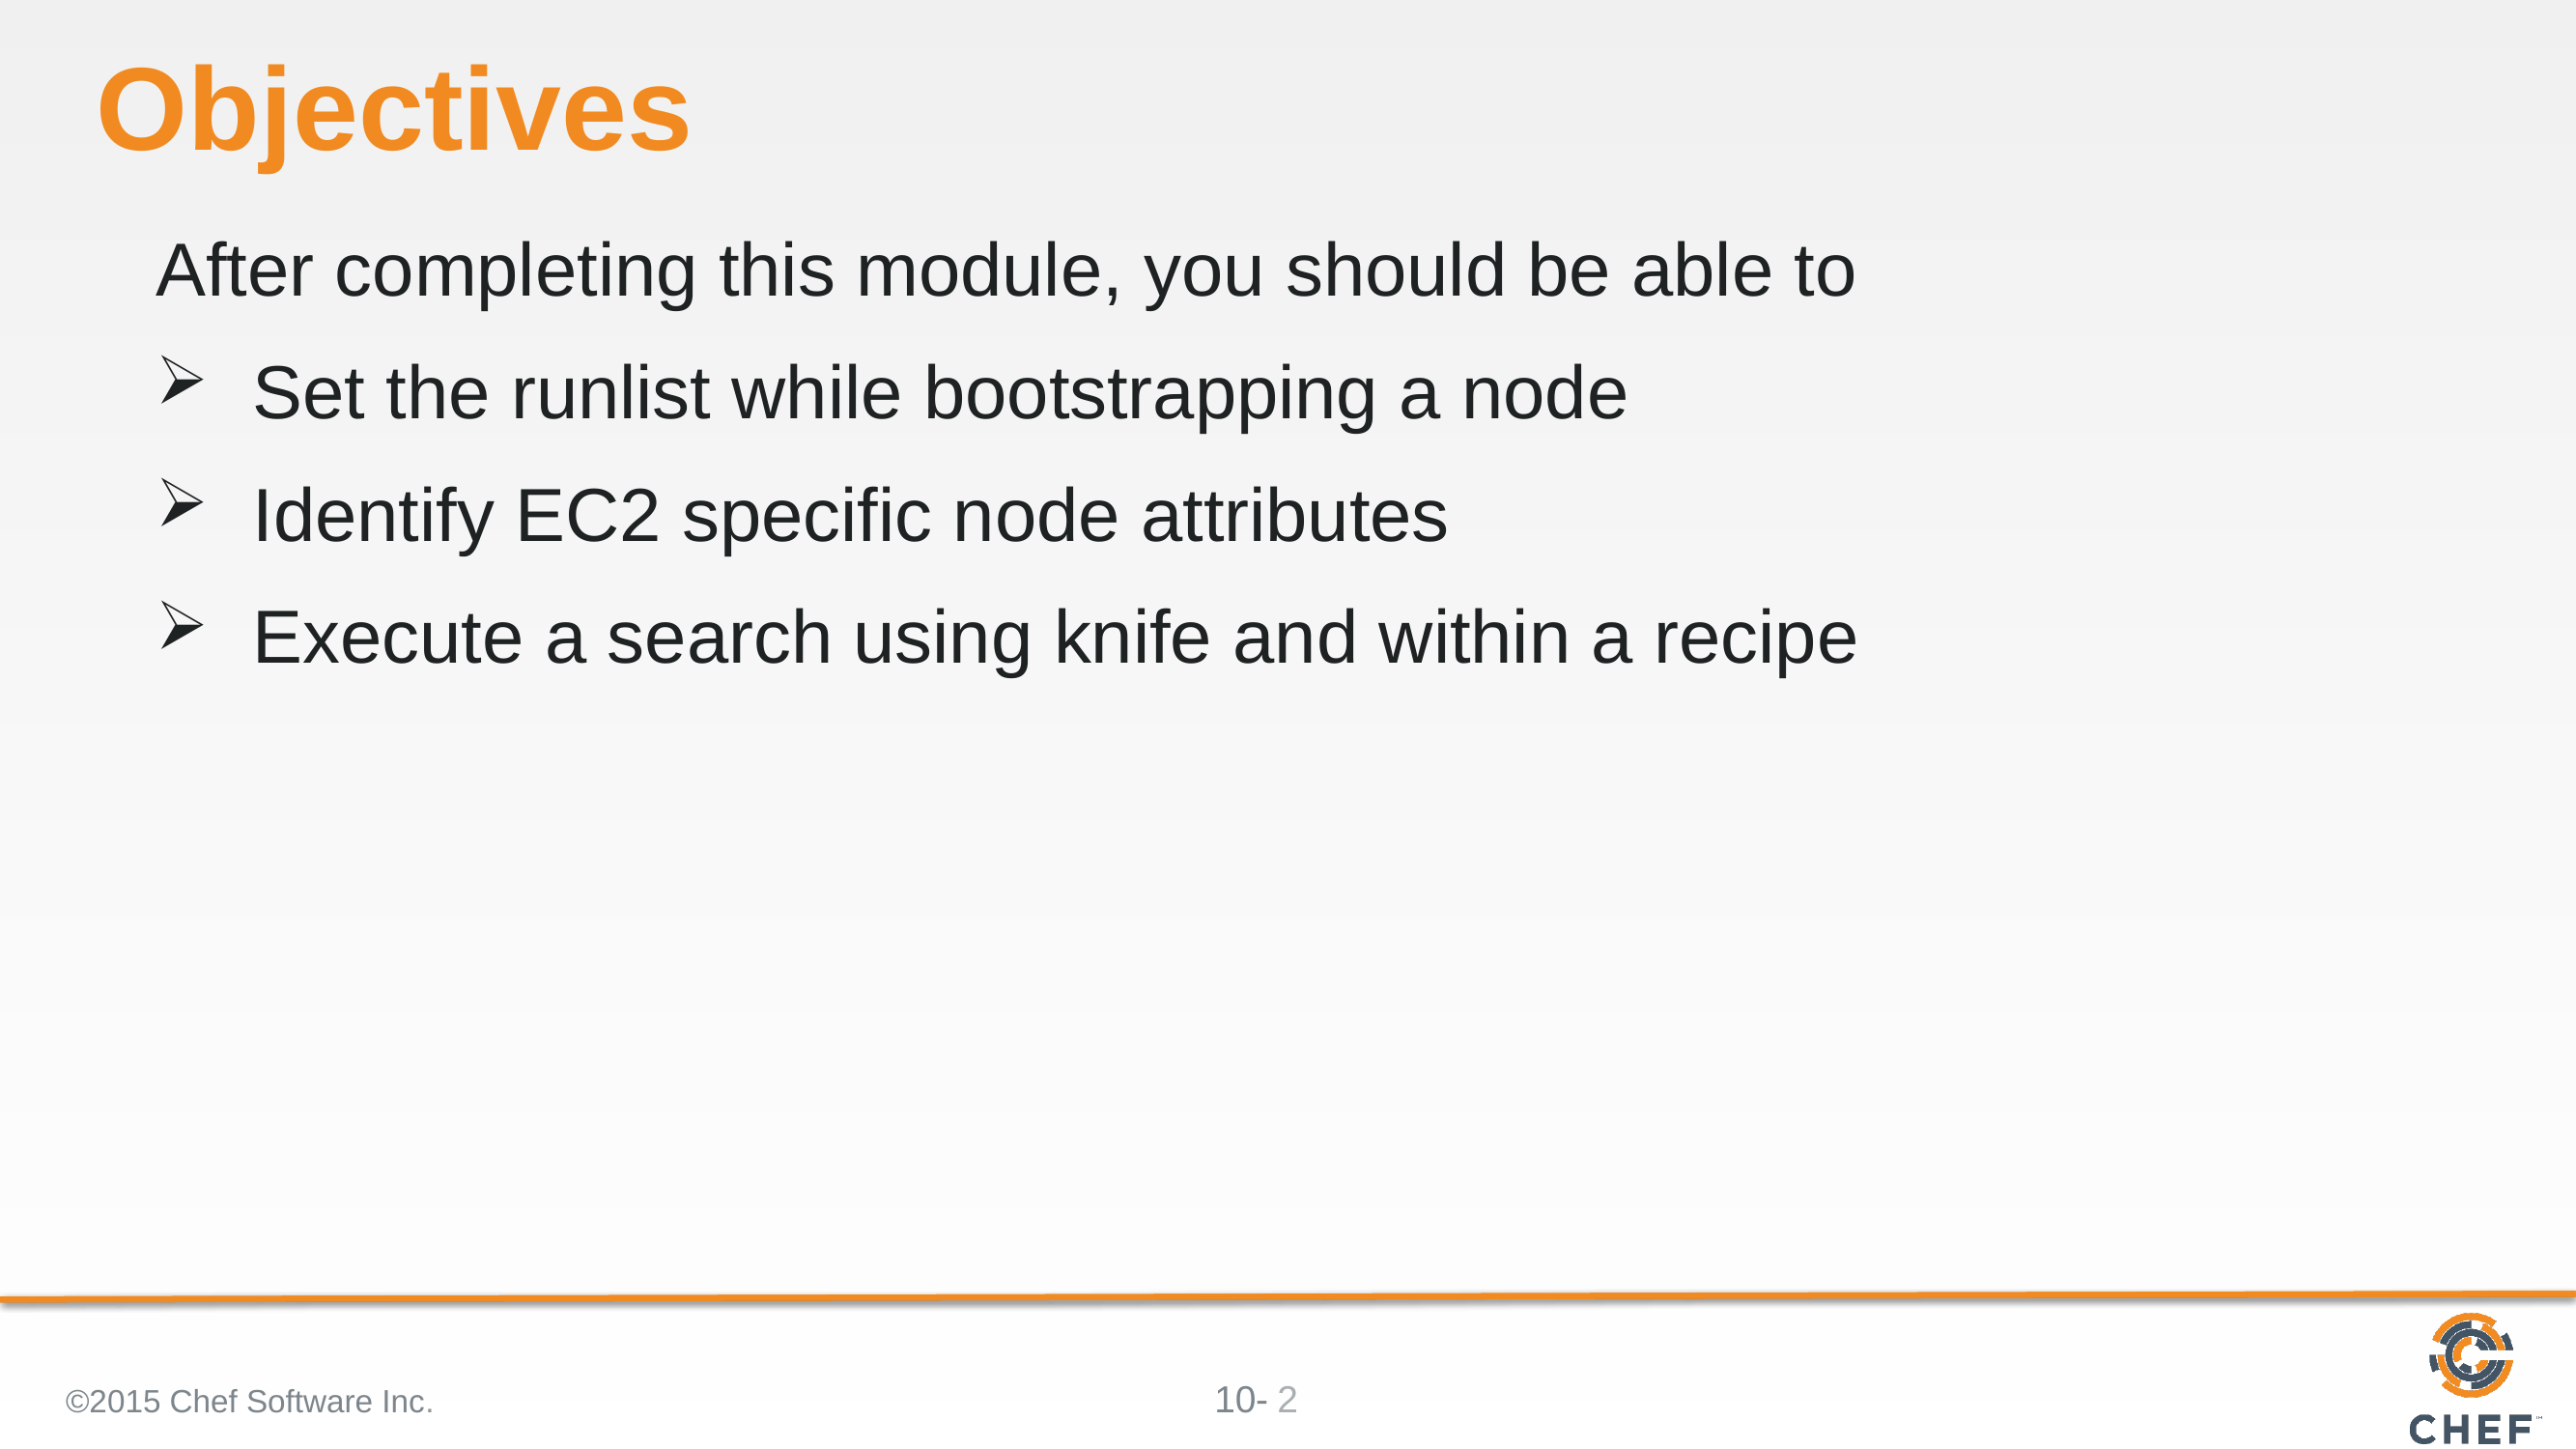

# Objectives
After completing this module, you should be able to
Set the runlist while bootstrapping a node
Identify EC2 specific node attributes
Execute a search using knife and within a recipe

©2015 Chef Software Inc.
2